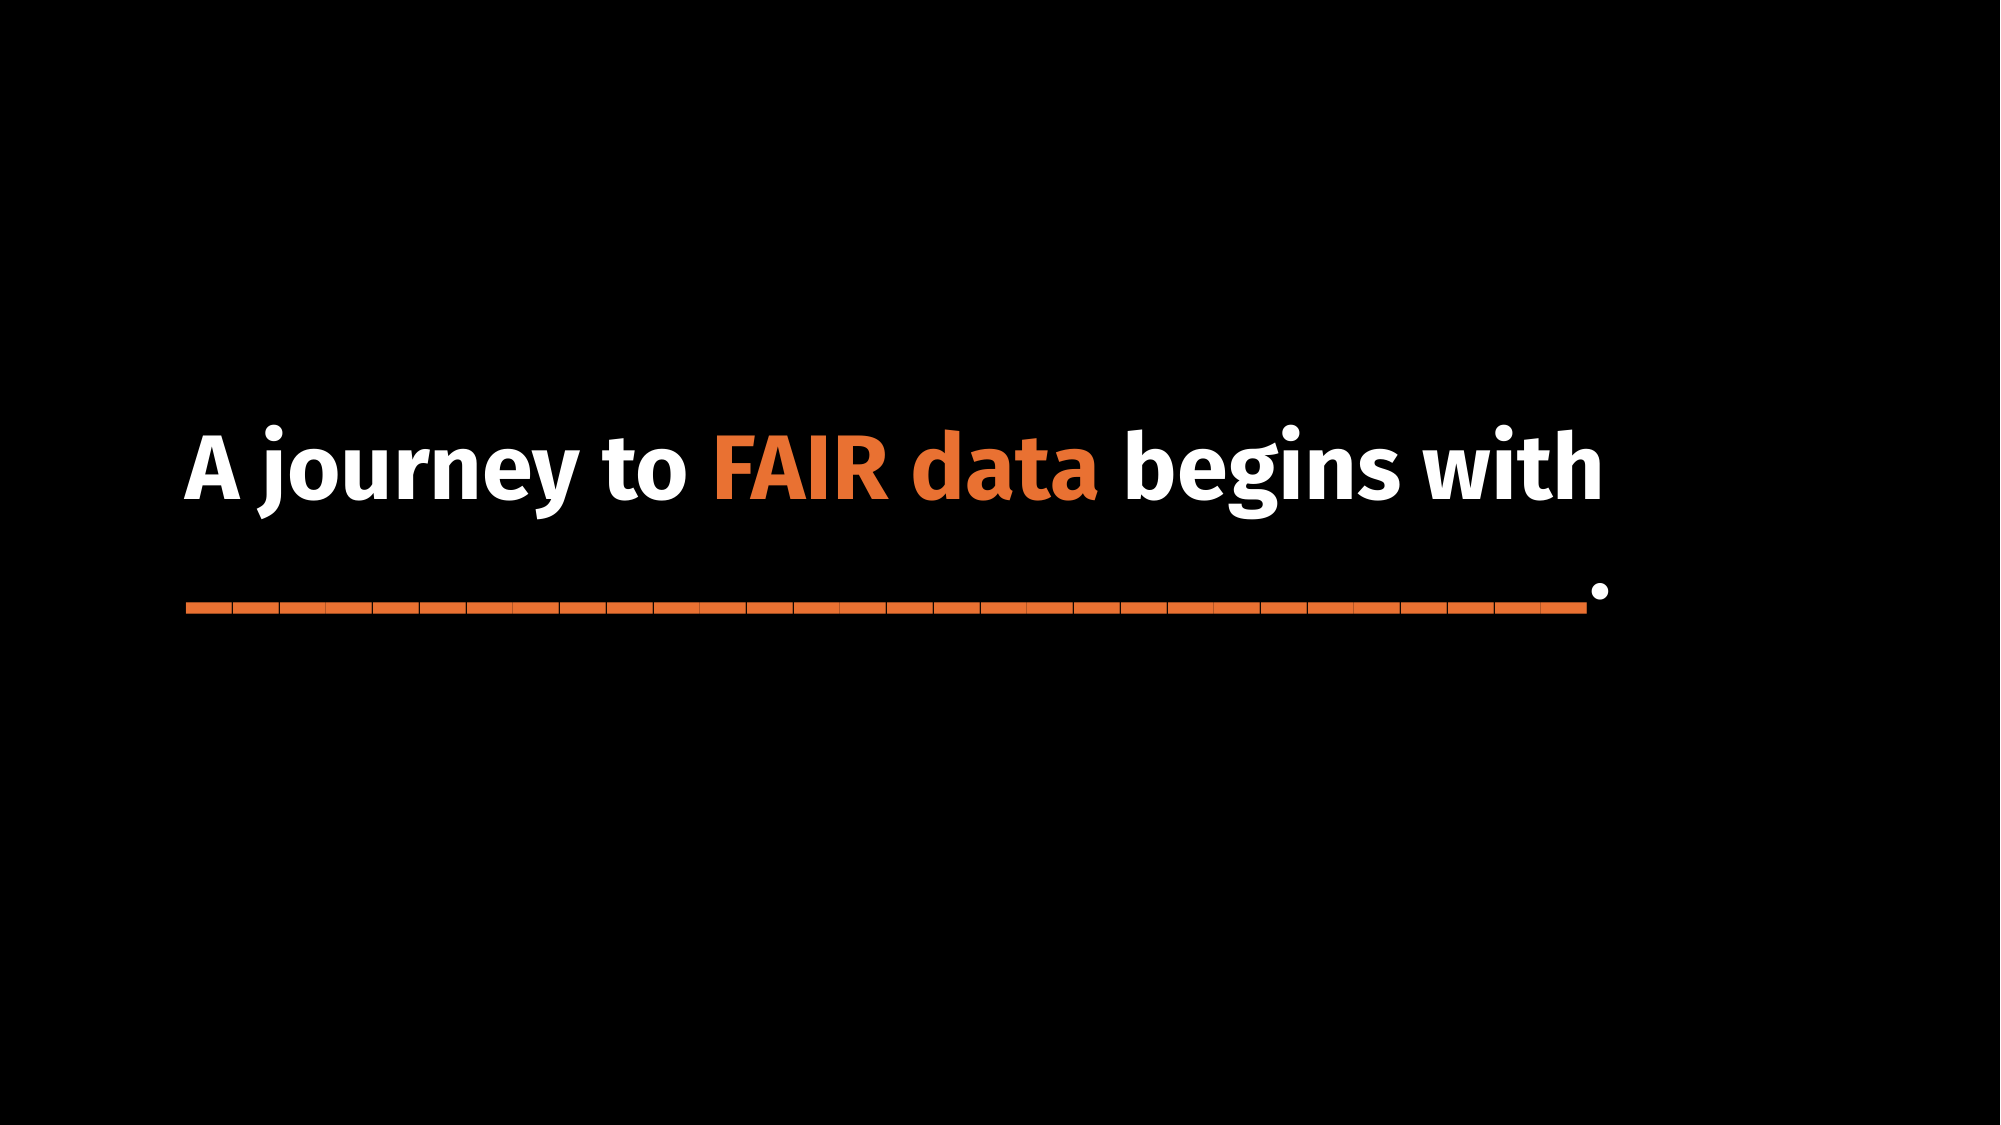

# A journey to FAIR data begins with ______________________________.